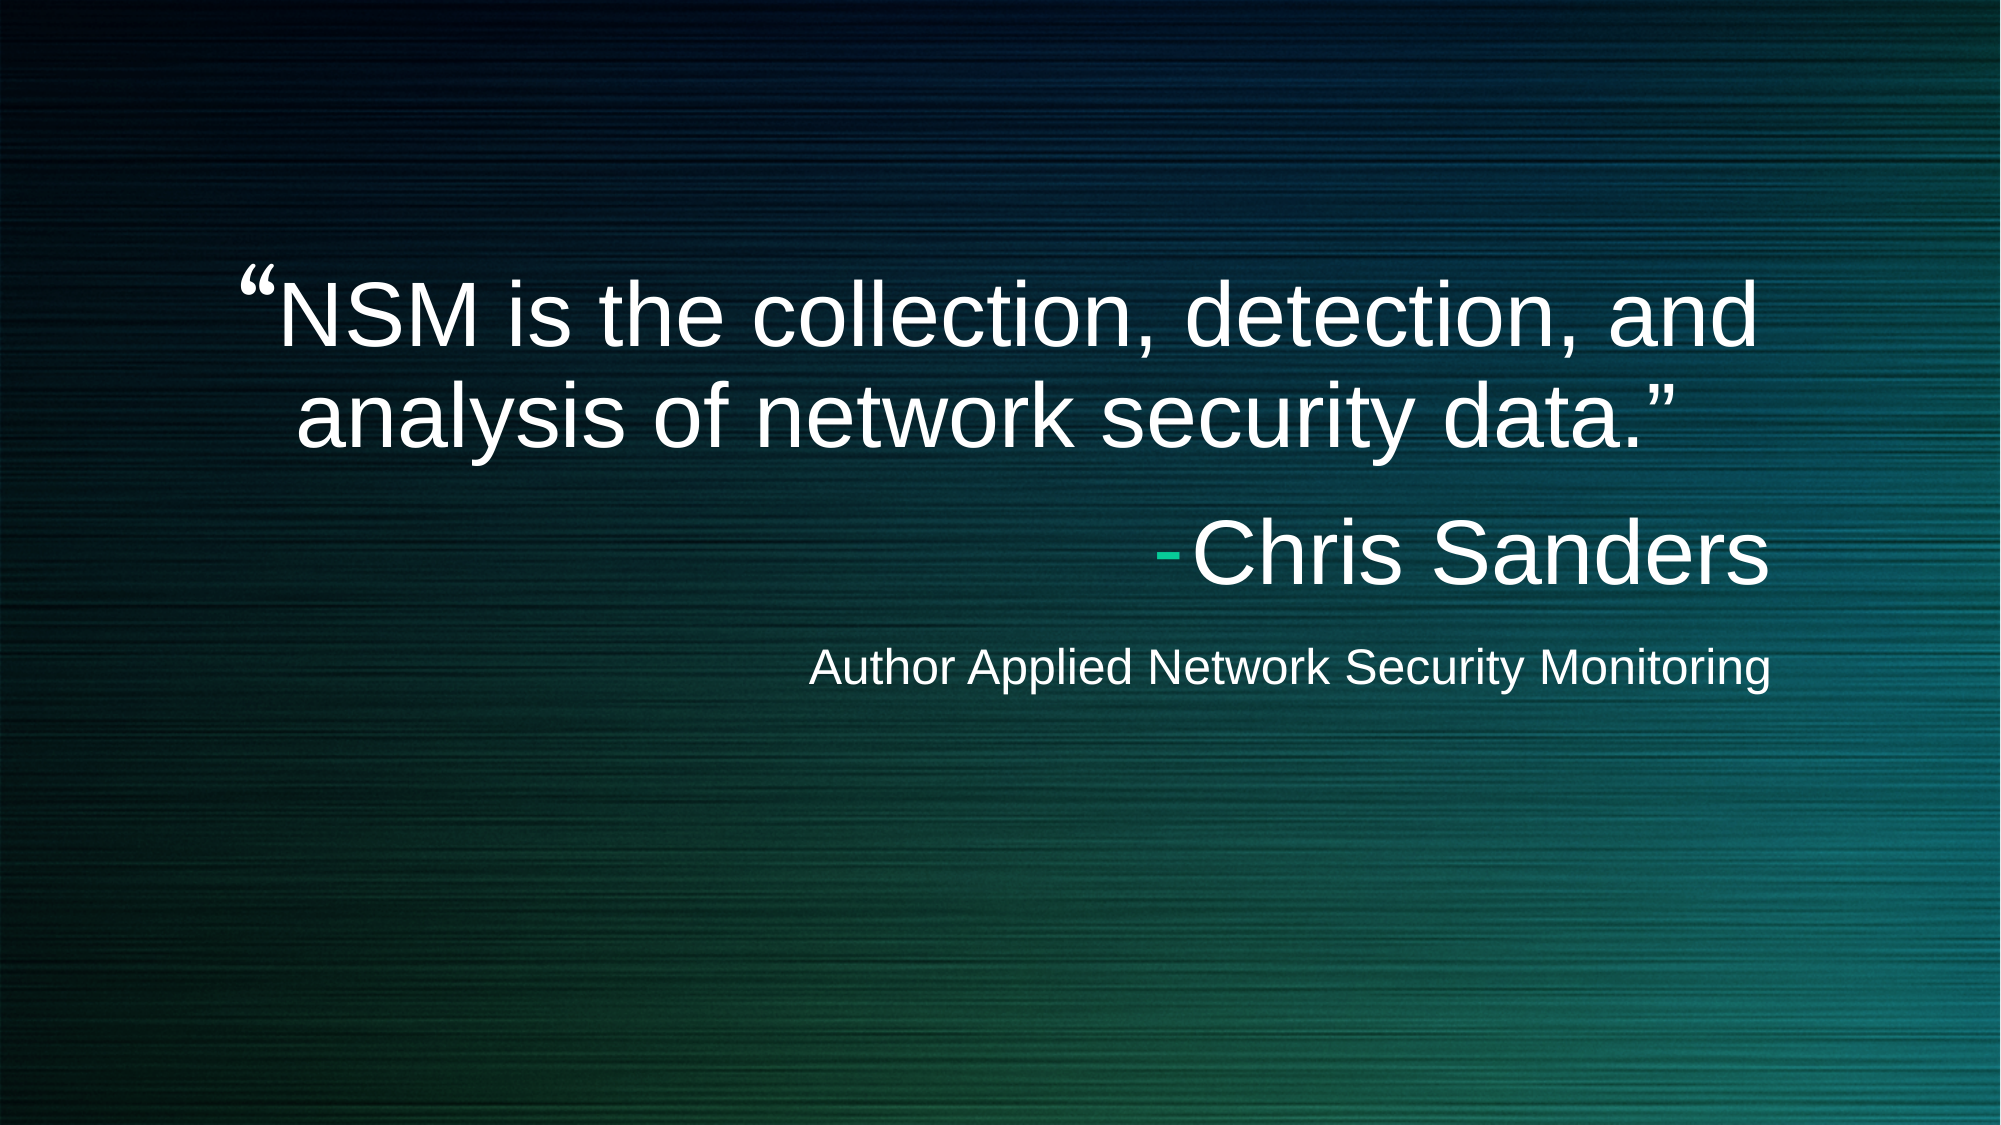

“NSM is the collection, detection, and analysis of network security data.”
Chris Sanders
Author Applied Network Security Monitoring